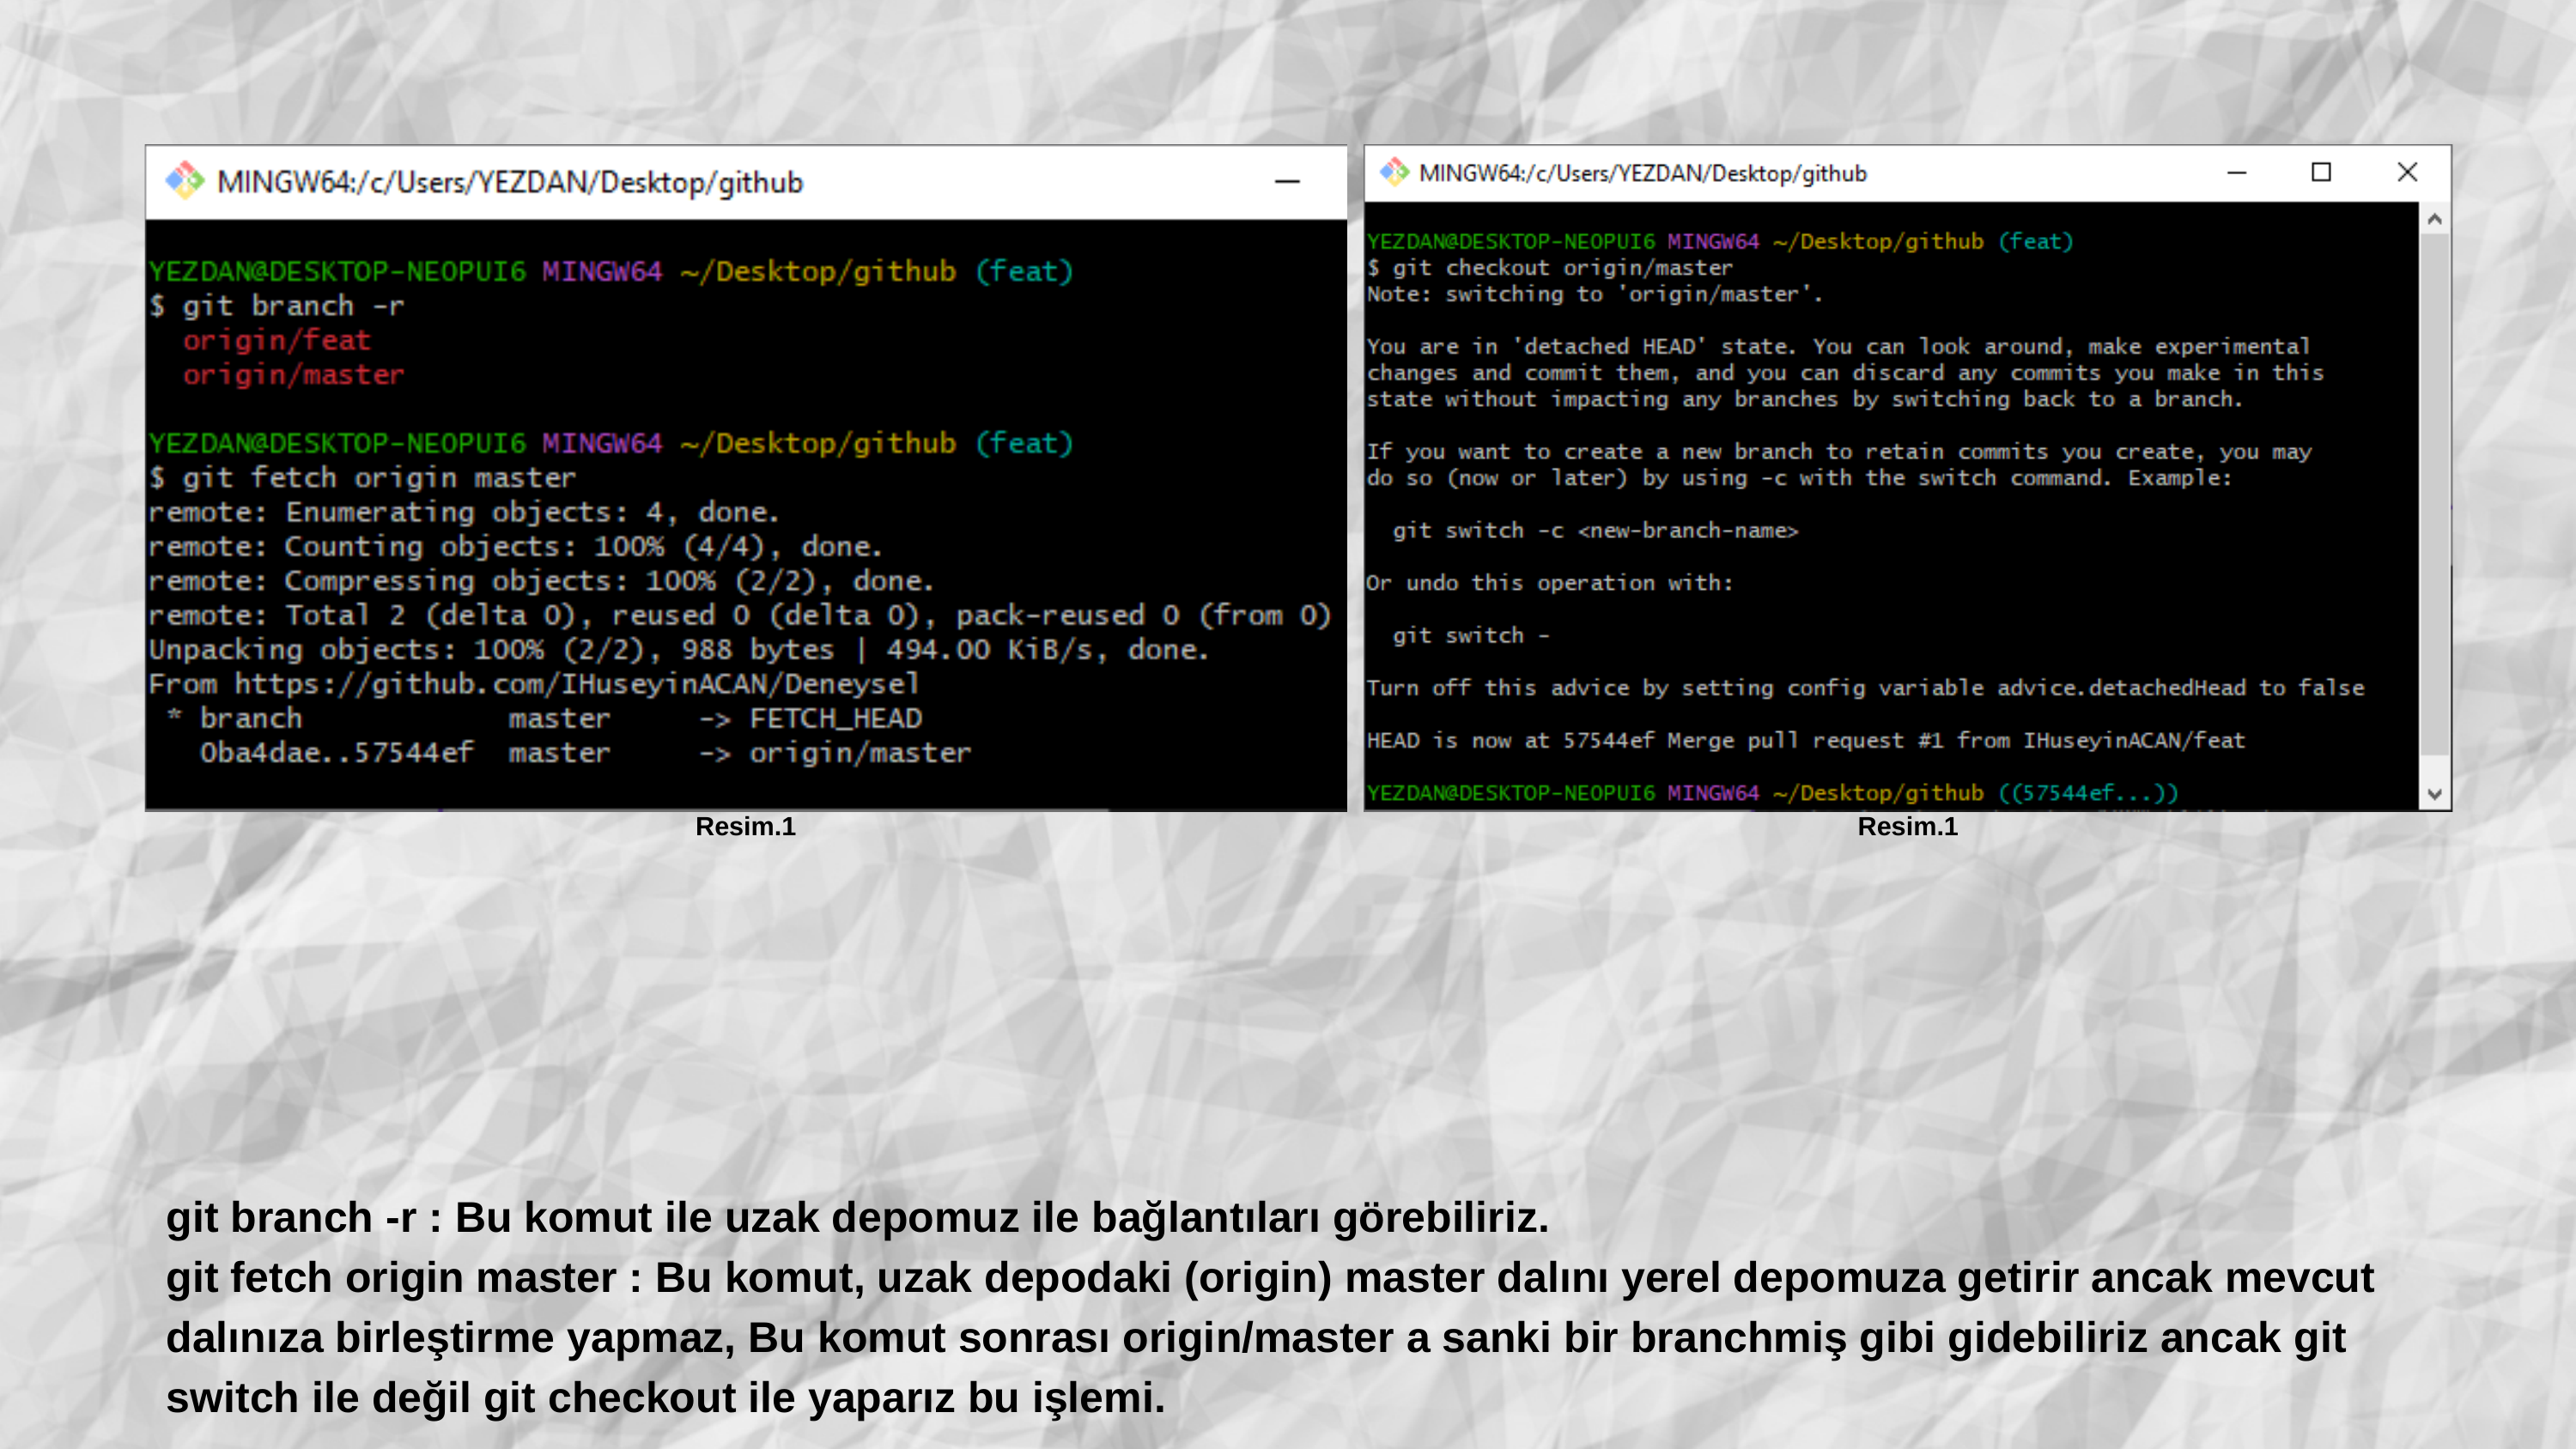

Resim.1
Resim.1
git branch -r : Bu komut ile uzak depomuz ile bağlantıları görebiliriz.
git fetch origin master : Bu komut, uzak depodaki (origin) master dalını yerel depomuza getirir ancak mevcut dalınıza birleştirme yapmaz, Bu komut sonrası origin/master a sanki bir branchmiş gibi gidebiliriz ancak git switch ile değil git checkout ile yaparız bu işlemi.